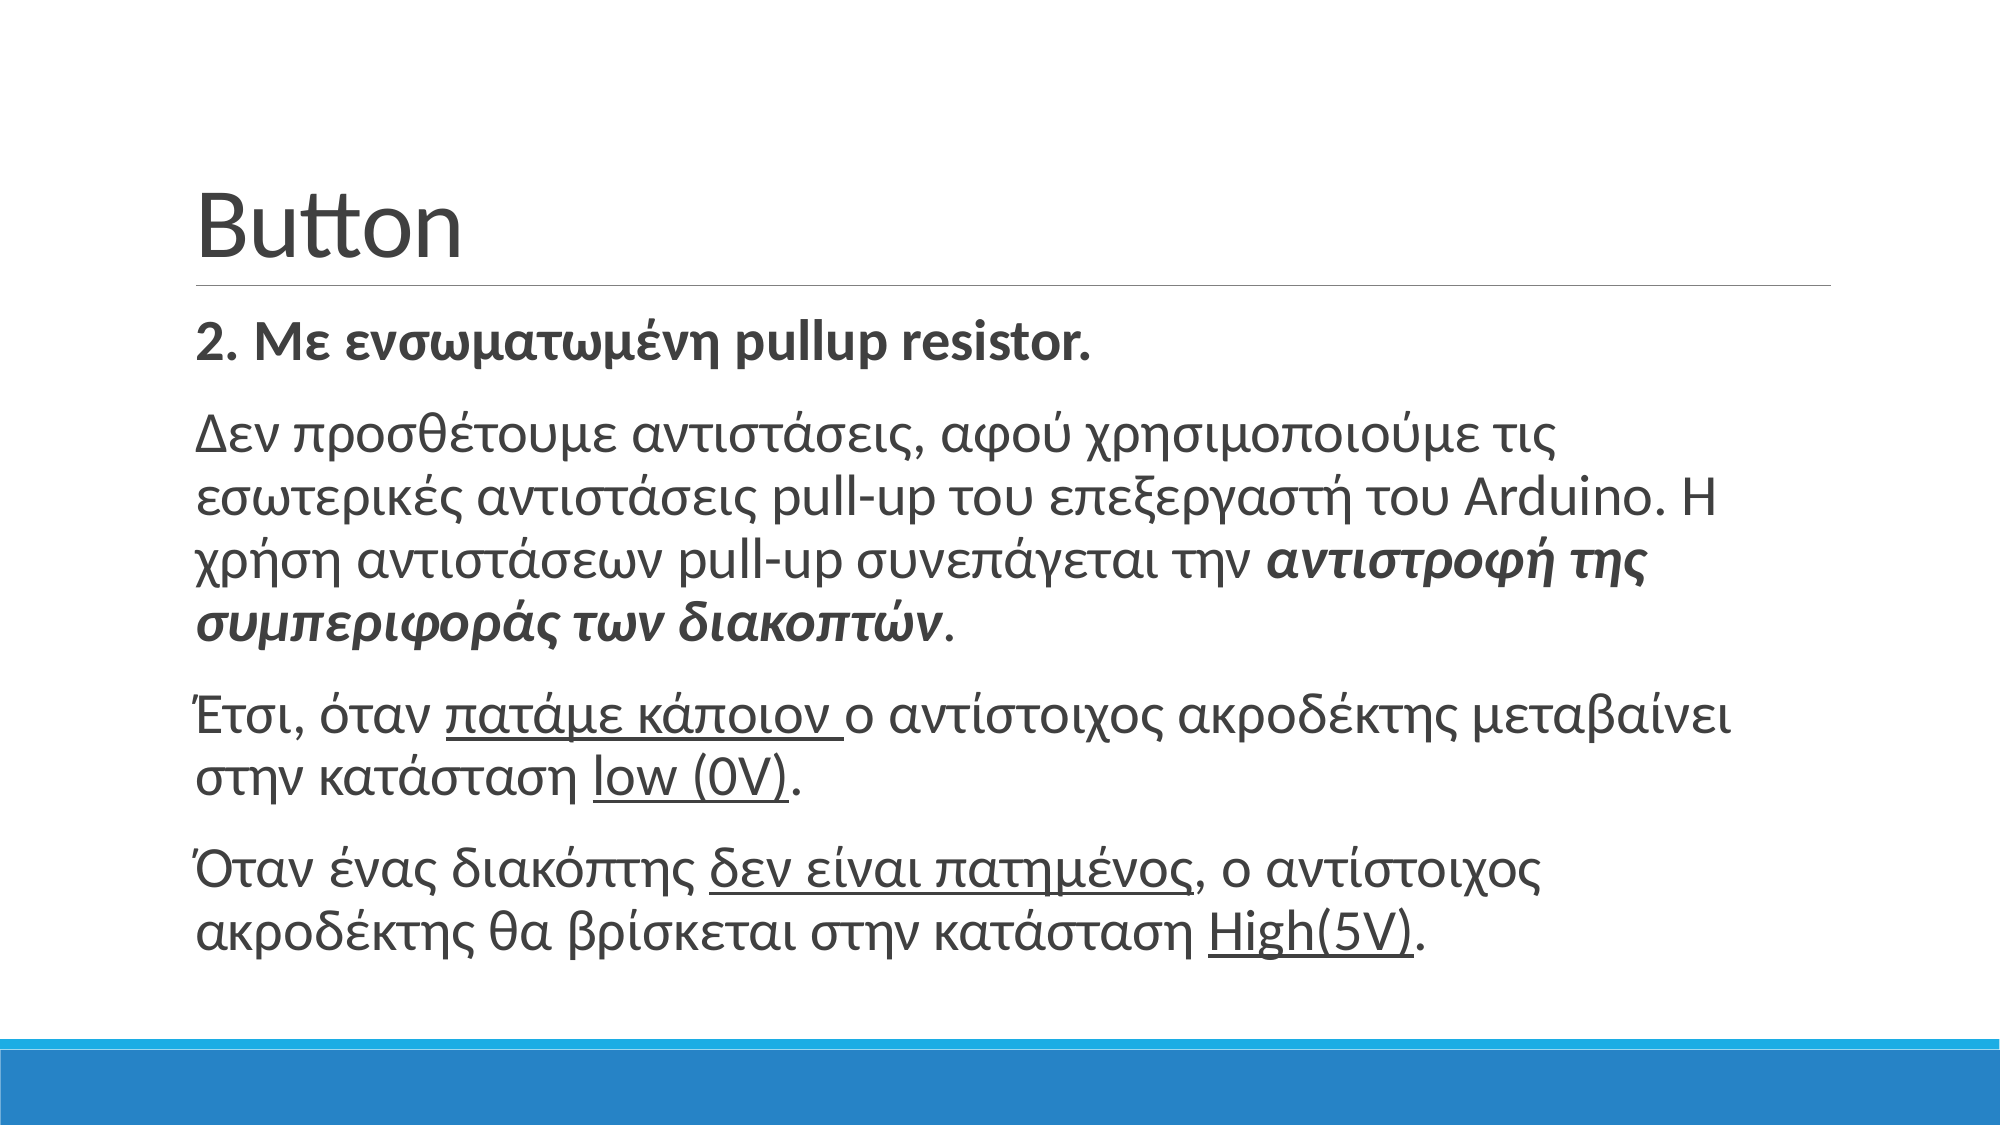

# Button
2. Με ενσωματωμένη pullup resistor.
Δεν προσθέτουμε αντιστάσεις, αφού χρησιμοποιούμε τις εσωτερικές αντιστάσεις pull-up του επεξεργαστή του Arduino. Η χρήση αντιστάσεων pull-up συνεπάγεται την αντιστροφή της συμπεριφοράς των διακοπτών.
Έτσι, όταν πατάμε κάποιον ο αντίστοιχος ακροδέκτης μεταβαίνει στην κατάσταση low (0V).
Όταν ένας διακόπτης δεν είναι πατημένος, ο αντίστοιχος ακροδέκτης θα βρίσκεται στην κατάσταση High(5V).